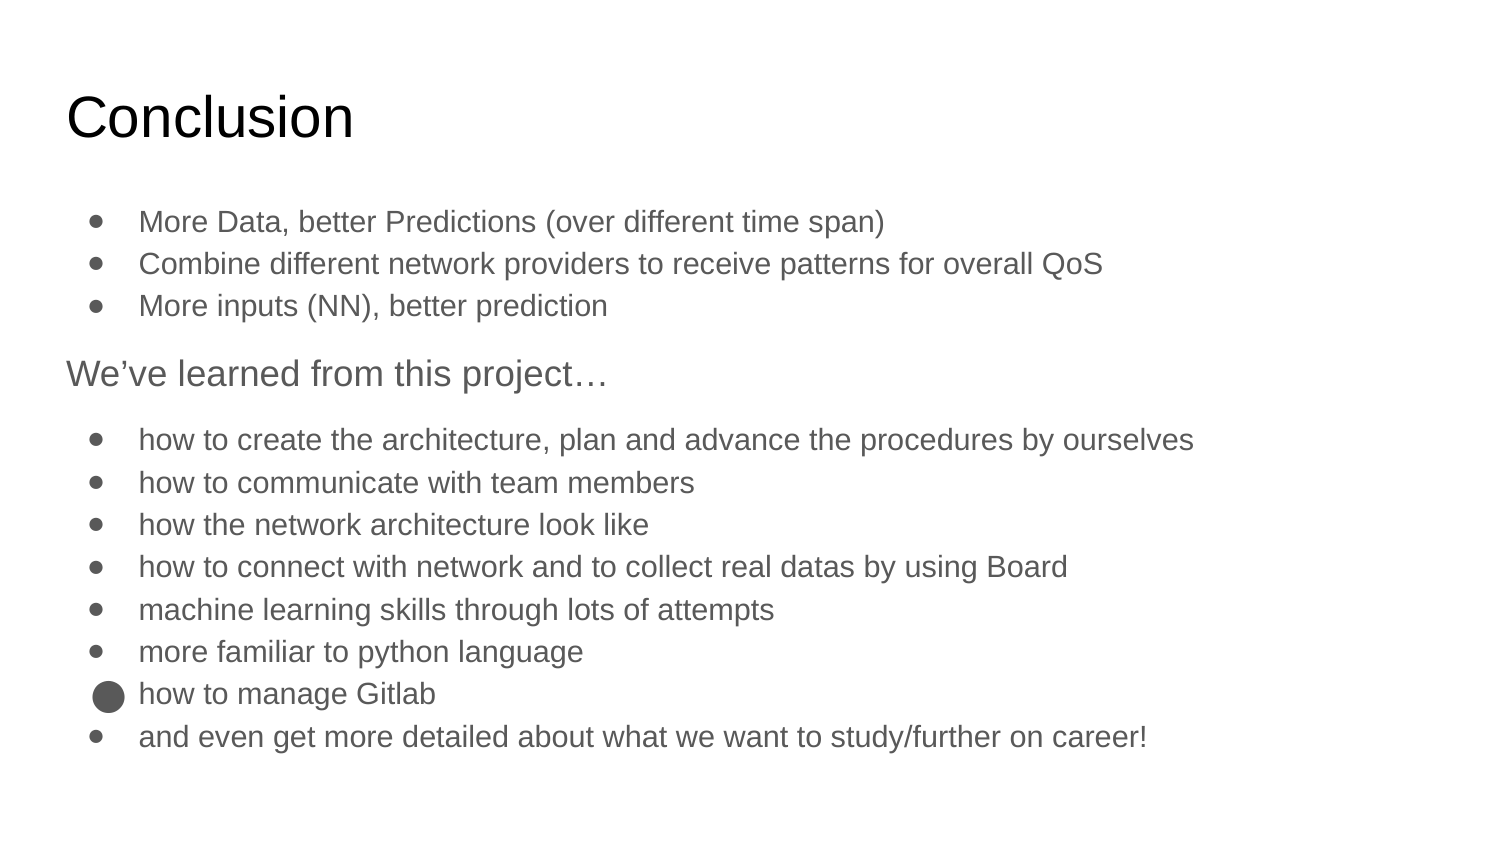

Conclusion
More Data, better Predictions (over different time span)
Combine different network providers to receive patterns for overall QoS
More inputs (NN), better prediction
We’ve learned from this project…
how to create the architecture, plan and advance the procedures by ourselves
how to communicate with team members
how the network architecture look like
how to connect with network and to collect real datas by using Board
machine learning skills through lots of attempts
more familiar to python language
how to manage Gitlab
and even get more detailed about what we want to study/further on career!